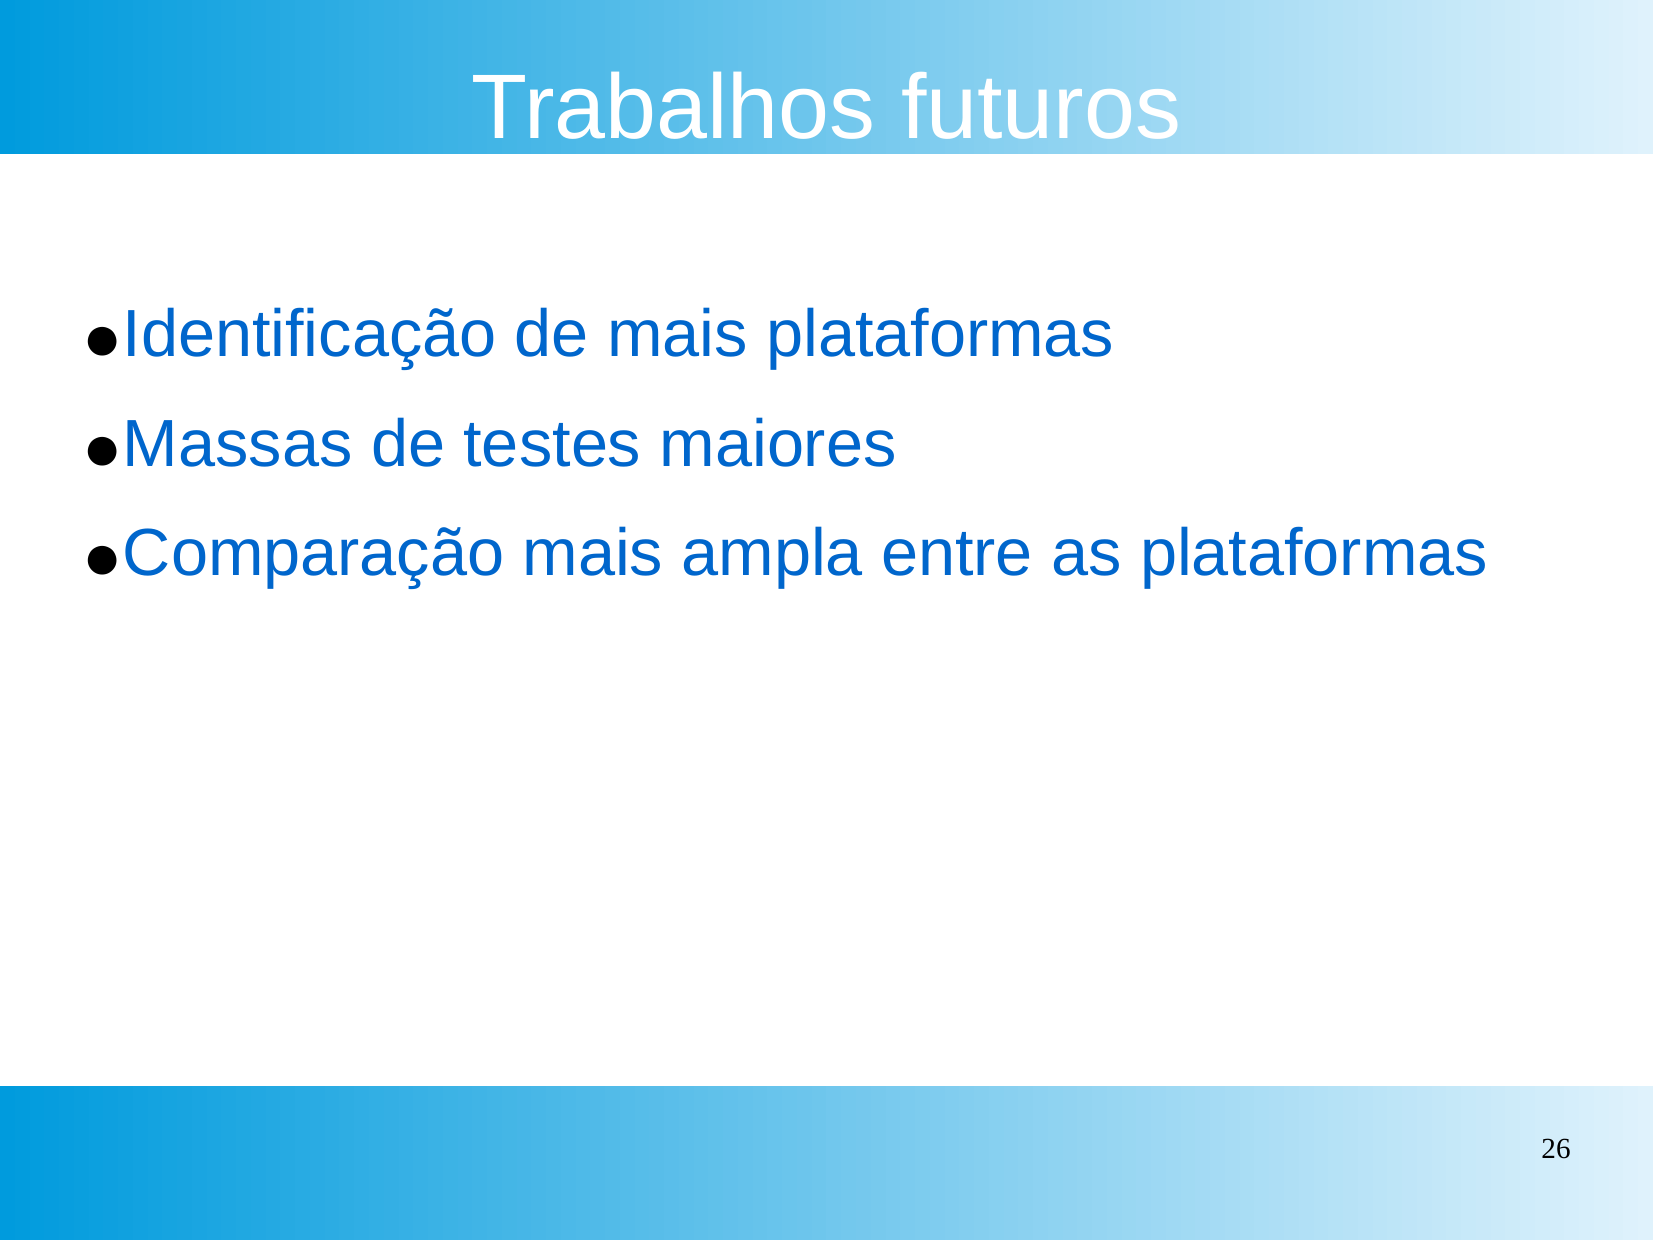

Trabalhos futuros
Identificação de mais plataformas
Massas de testes maiores
Comparação mais ampla entre as plataformas
26